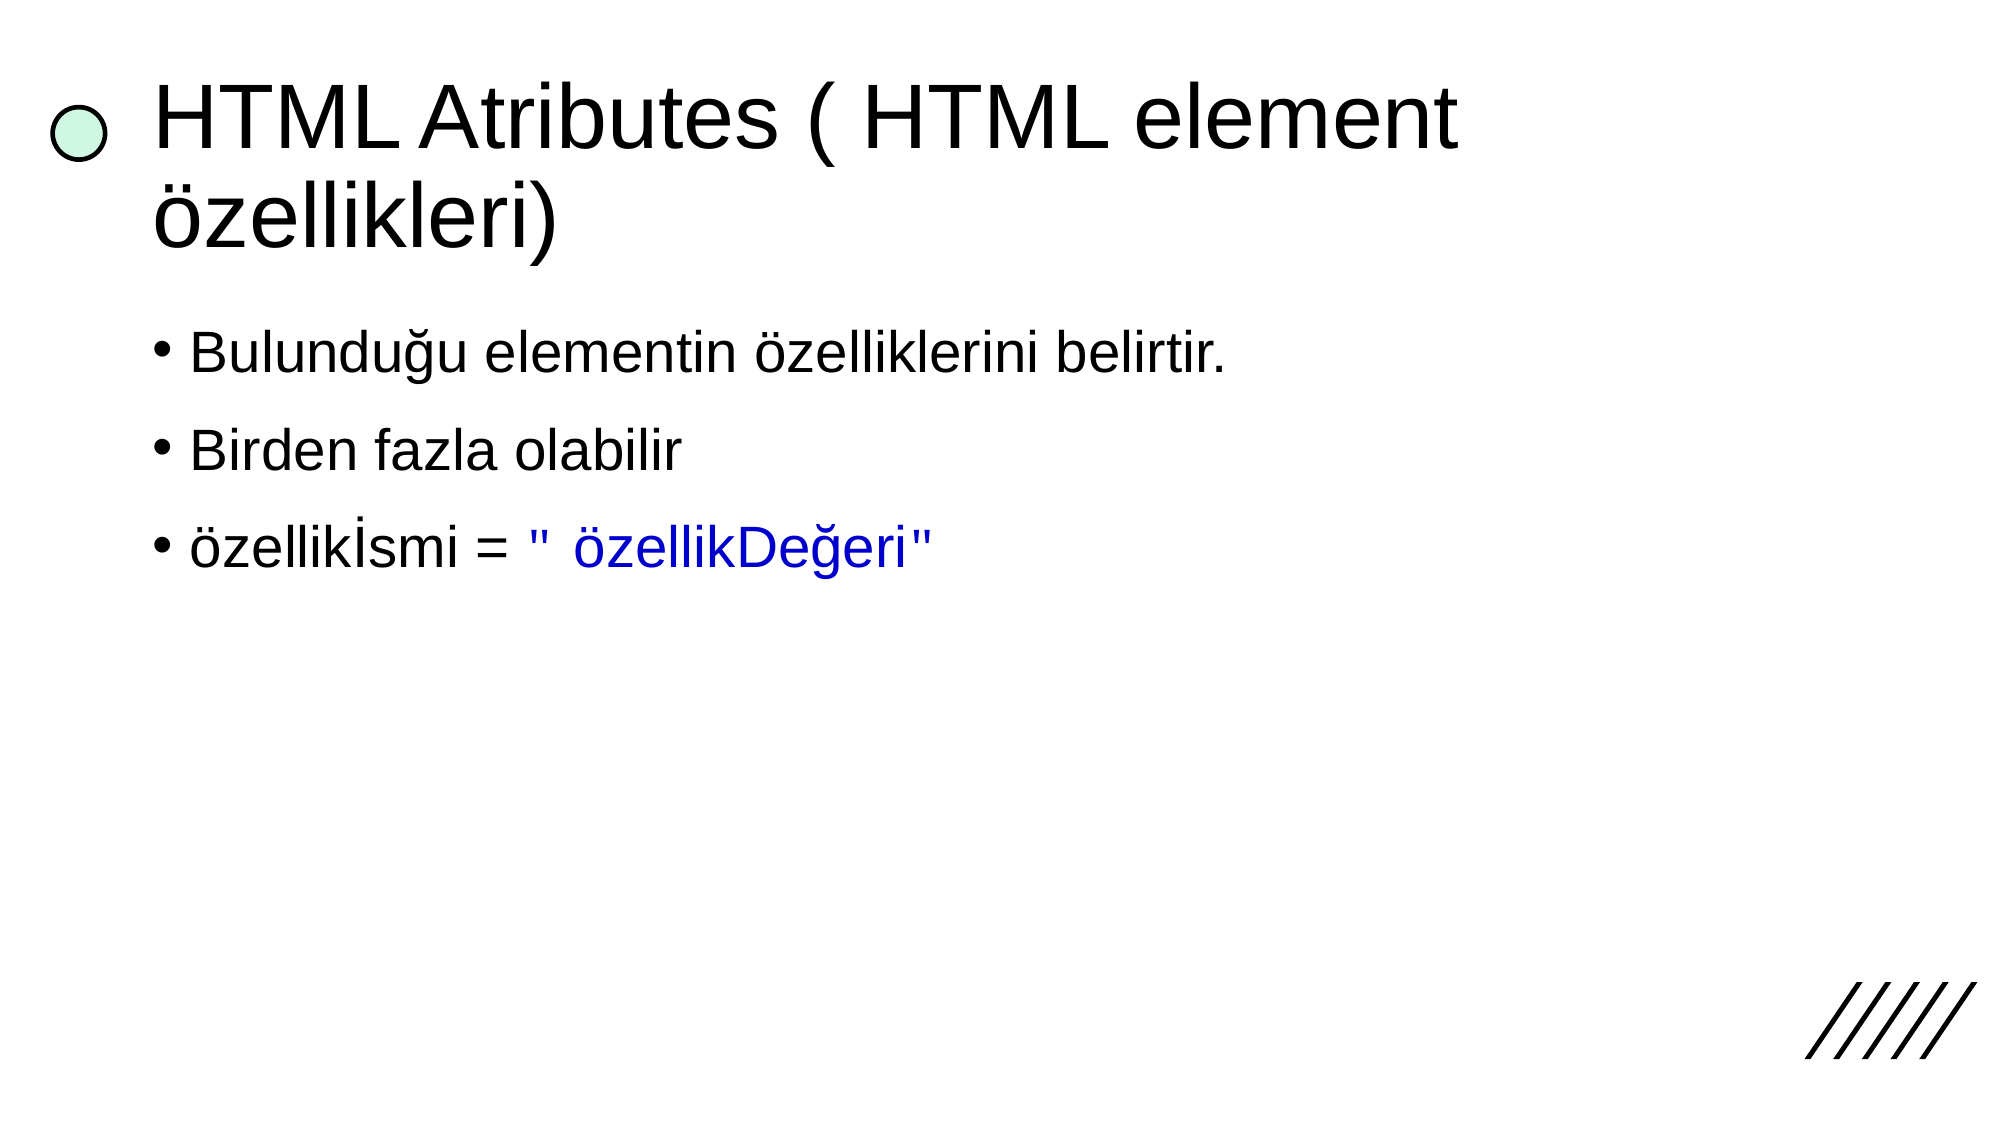

# HTML Atributes ( HTML element özellikleri)
Bulunduğu elementin özelliklerini belirtir.
Birden fazla olabilir
özellikİsmi = " özellikDeğeri"